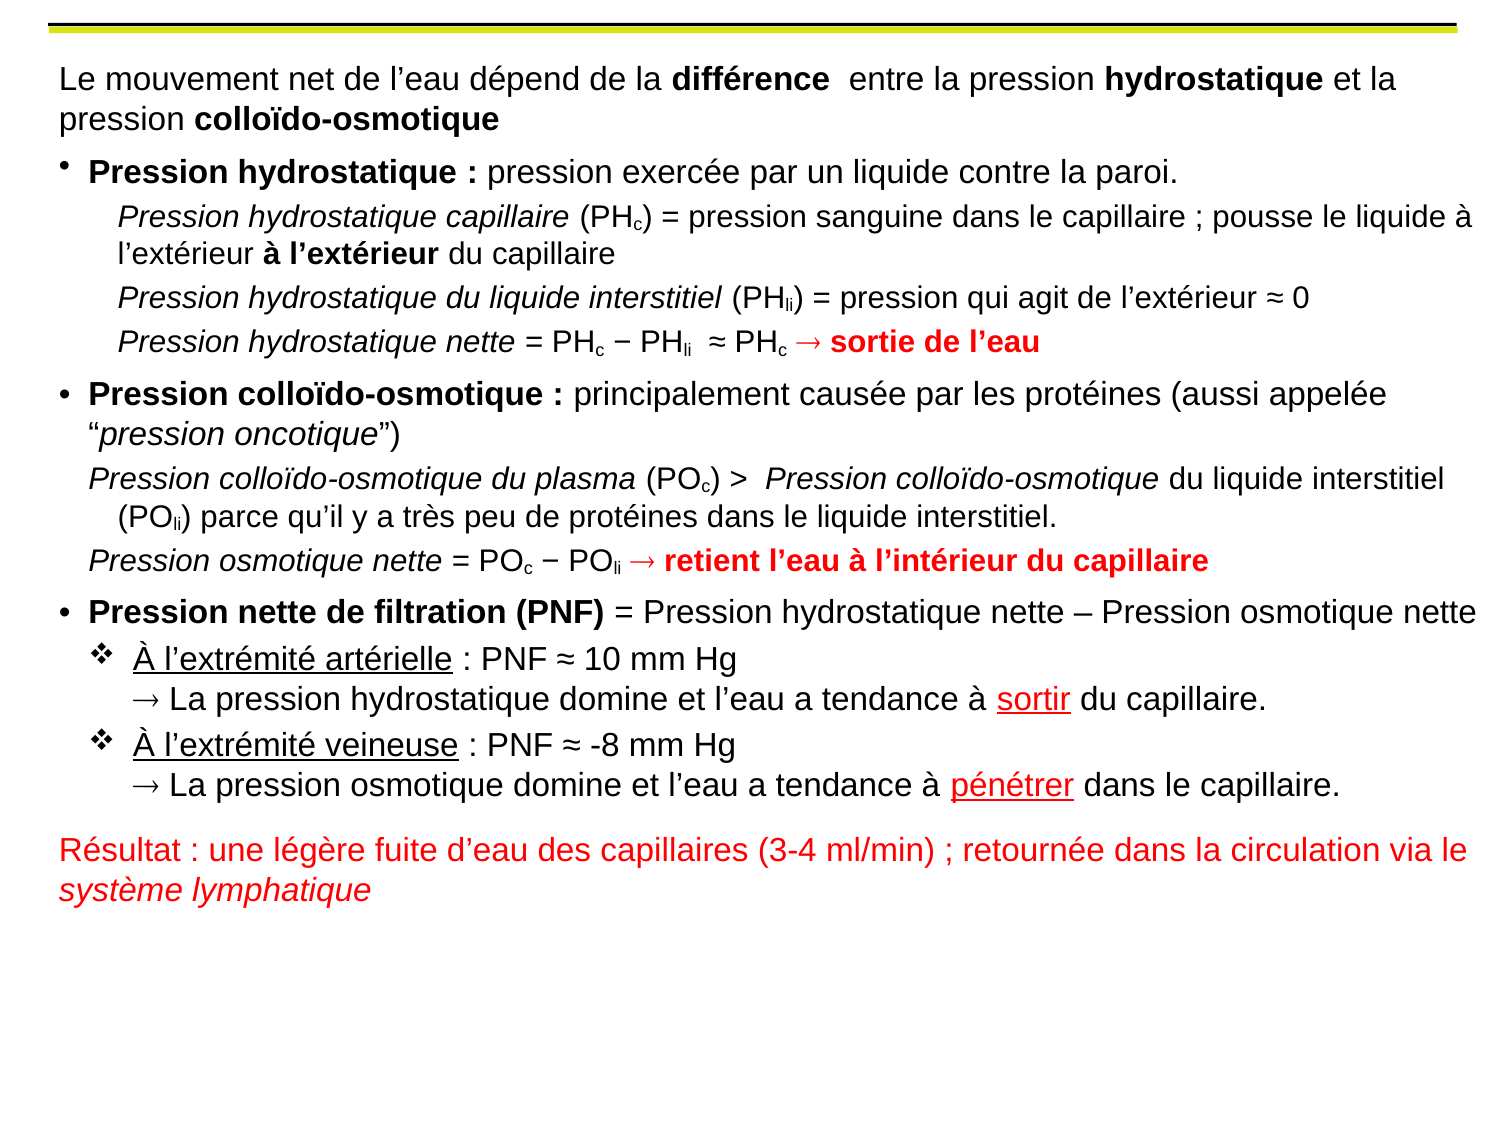

Le mouvement net de l’eau dépend de la différence  entre la pression hydrostatique et la pression colloïdo-osmotique
Pression hydrostatique : pression exercée par un liquide contre la paroi.
Pression hydrostatique capillaire (PHc) = pression sanguine dans le capillaire ; pousse le liquide à l’extérieur à l’extérieur du capillaire
Pression hydrostatique du liquide interstitiel (PHli) = pression qui agit de l’extérieur ≈ 0
Pression hydrostatique nette = PHc − PHli  ≈ PHc → sortie de l’eau
•	Pression colloïdo-osmotique : principalement causée par les protéines (aussi appelée “pression oncotique”)
Pression colloïdo-osmotique du plasma (POc) >  Pression colloïdo-osmotique du liquide interstitiel (POli) parce qu’il y a très peu de protéines dans le liquide interstitiel.
Pression osmotique nette = POc − POli → retient l’eau à l’intérieur du capillaire
•	Pression nette de filtration (PNF) = Pression hydrostatique nette – Pression osmotique nette
À l’extrémité artérielle : PNF ≈ 10 mm Hg
→ La pression hydrostatique domine et l’eau a tendance à sortir du capillaire.
À l’extrémité veineuse : PNF ≈ -8 mm Hg
→ La pression osmotique domine et l’eau a tendance à pénétrer dans le capillaire.
Résultat : une légère fuite d’eau des capillaires (3-4 ml/min) ; retournée dans la circulation via le système lymphatique